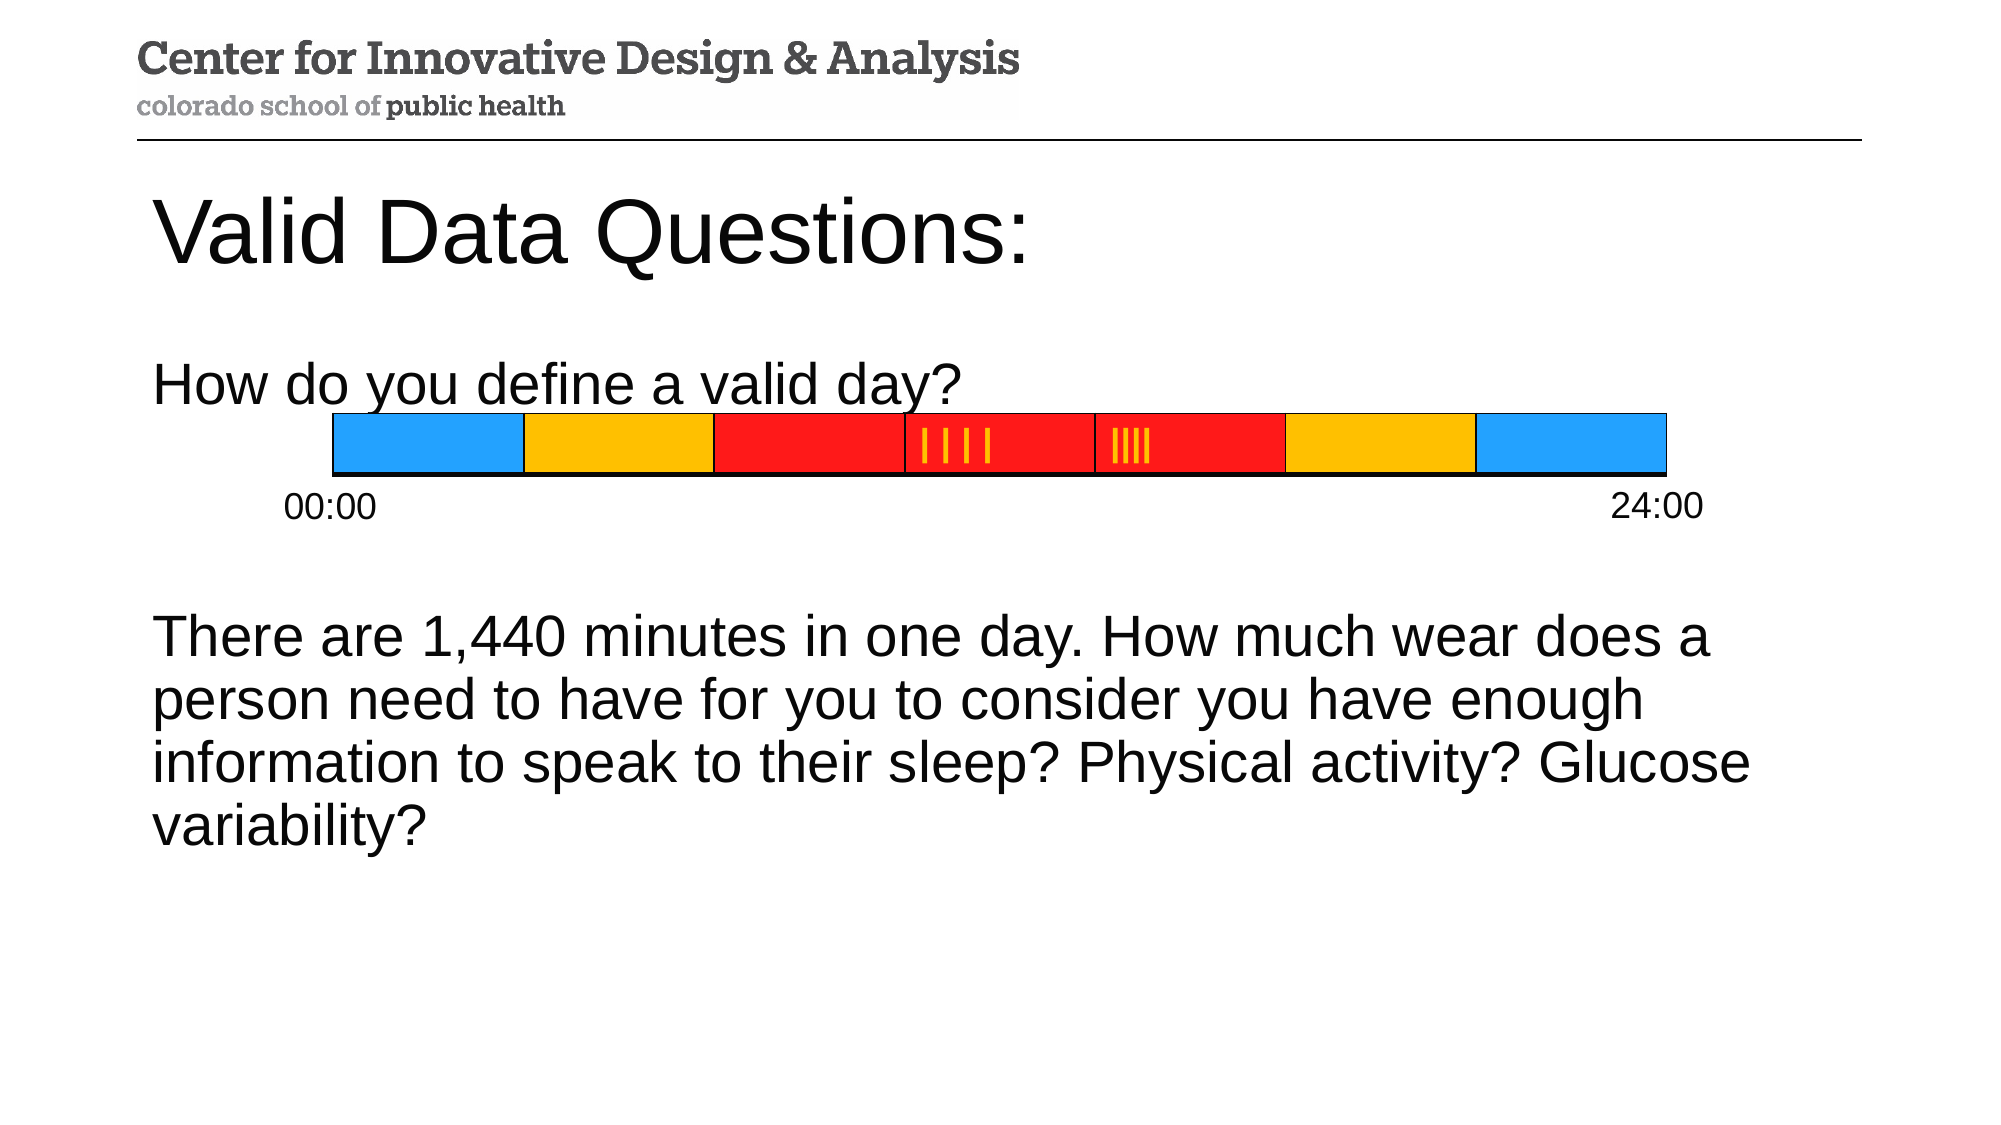

# Valid Data Questions:
How do you define a valid day?

There are 1,440 minutes in one day. How much wear does a person need to have for you to consider you have enough information to speak to their sleep? Physical activity? Glucose variability?

|  |  |  | | | | | | |||| |  |  |
| --- | --- | --- | --- | --- | --- | --- |
24:00
00:00